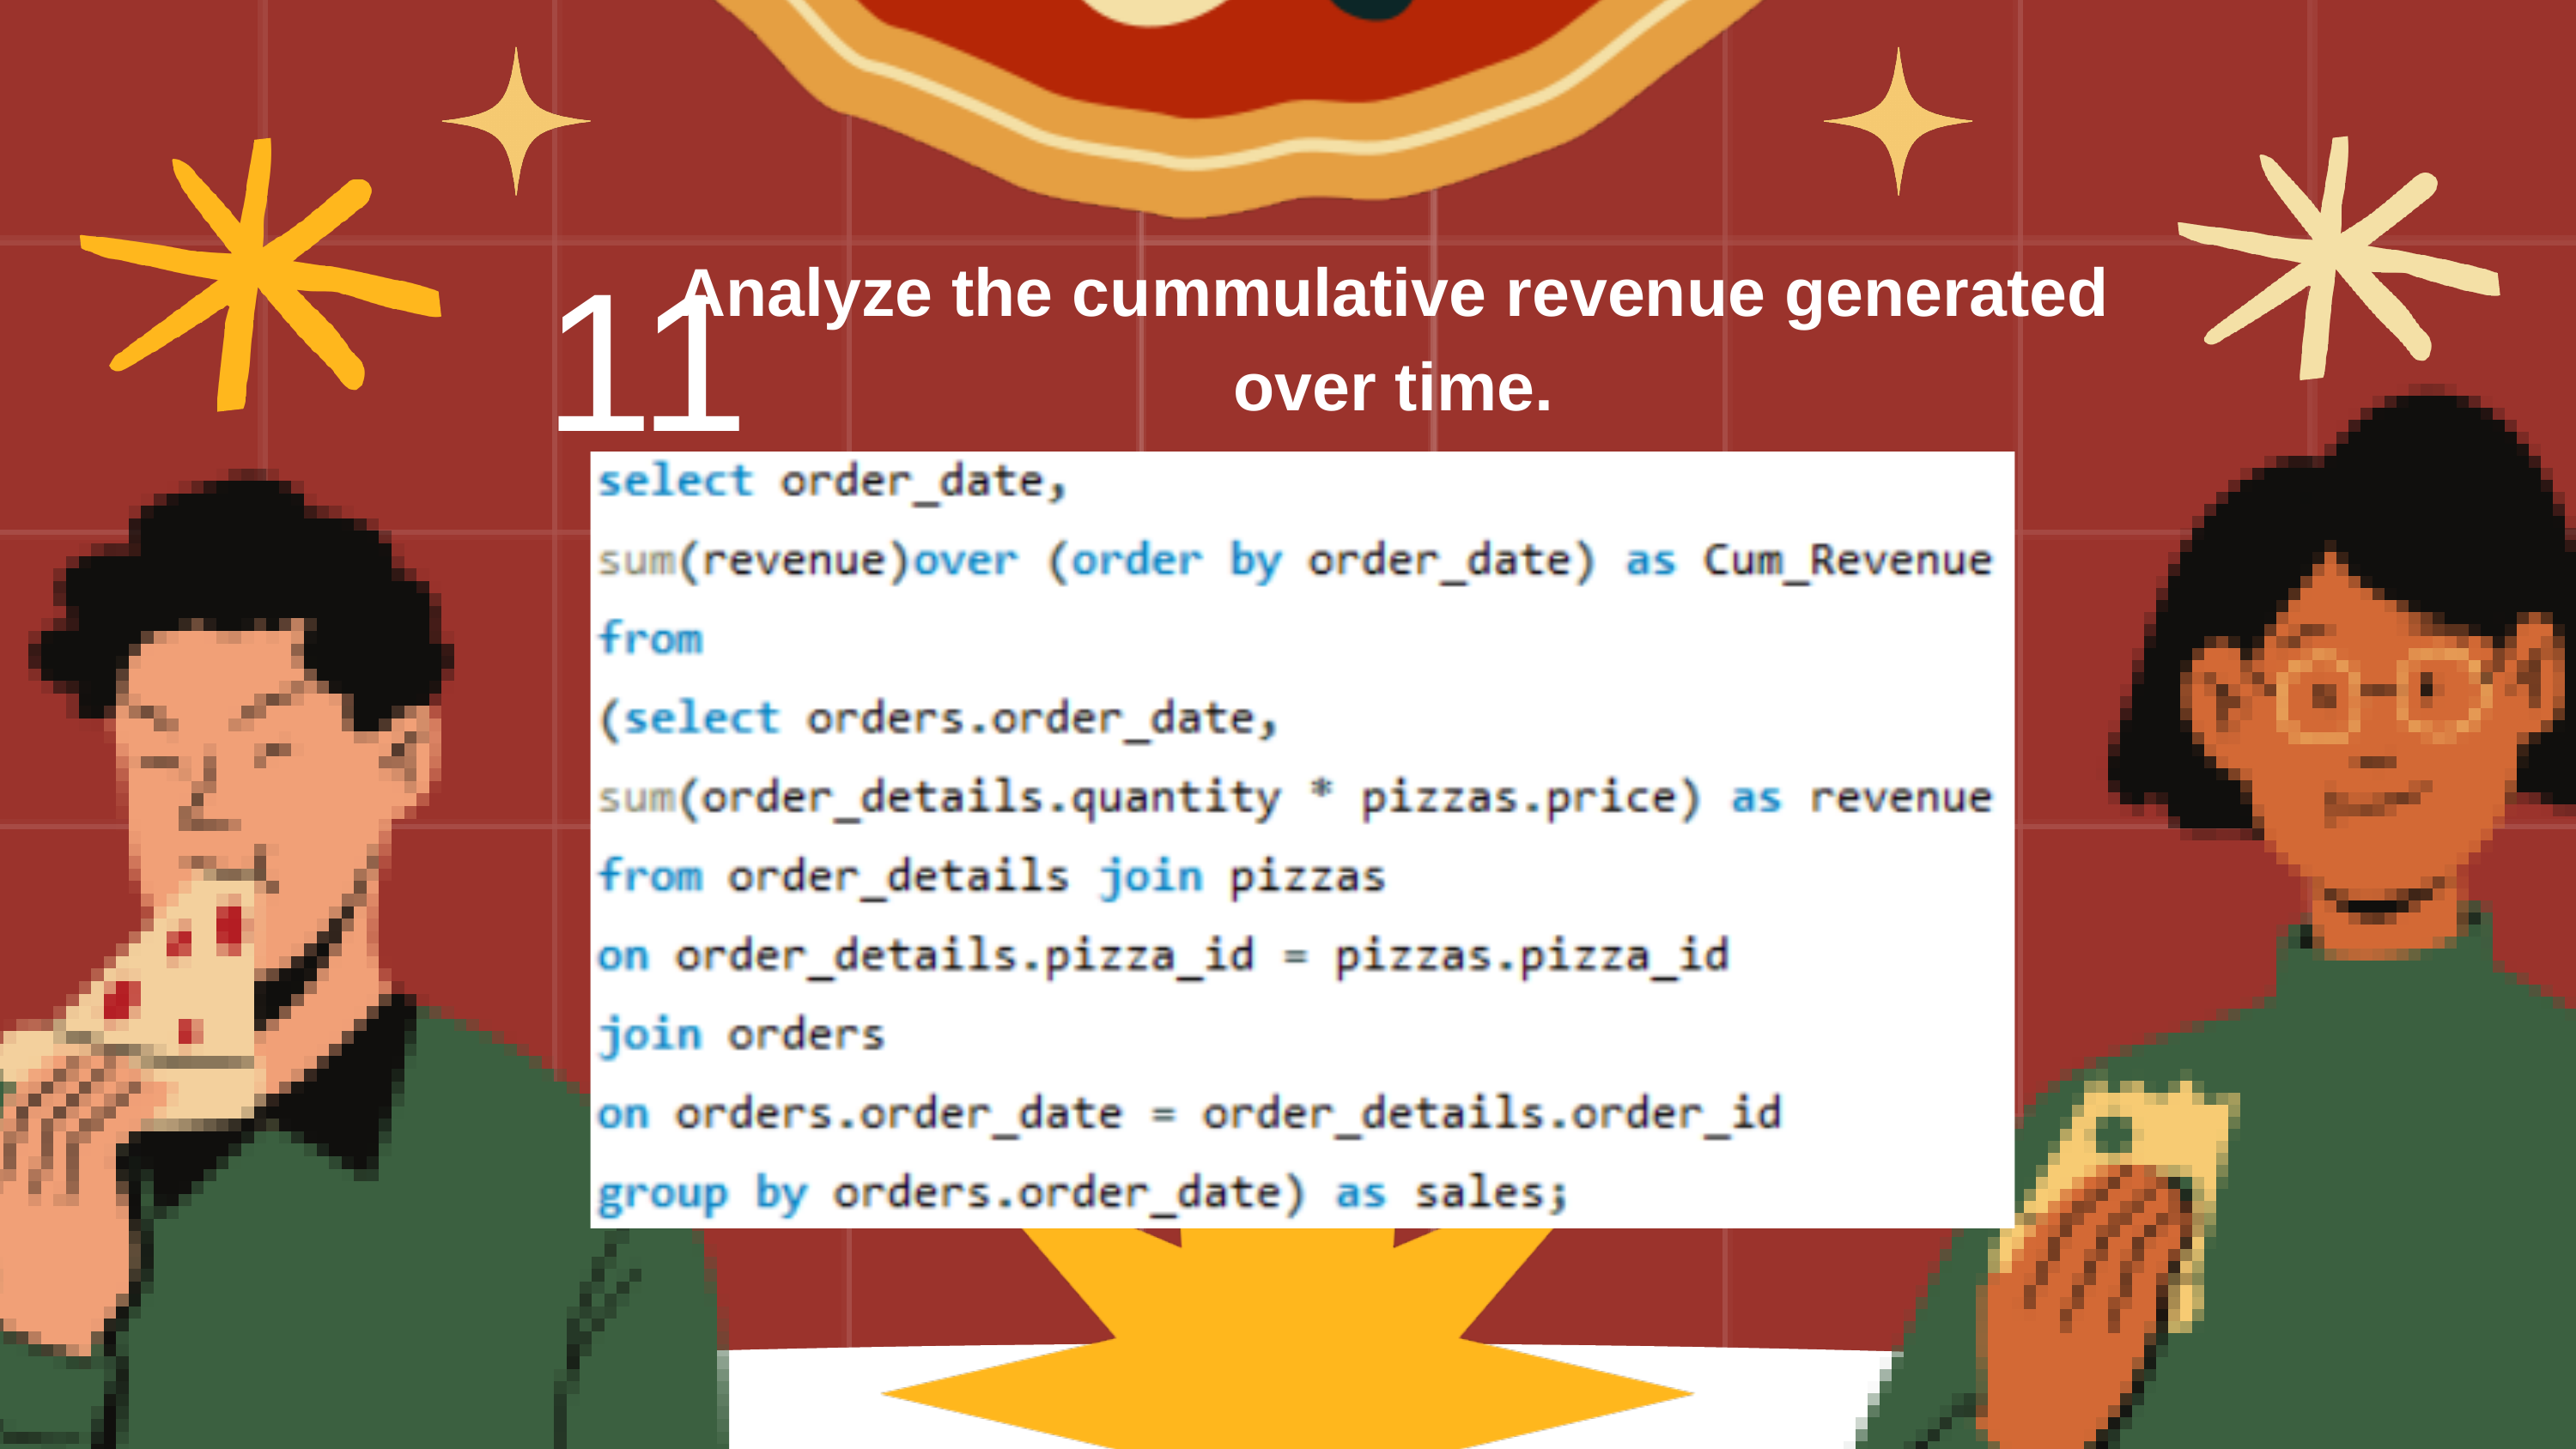

Analyze the cummulative revenue generated over time.
11